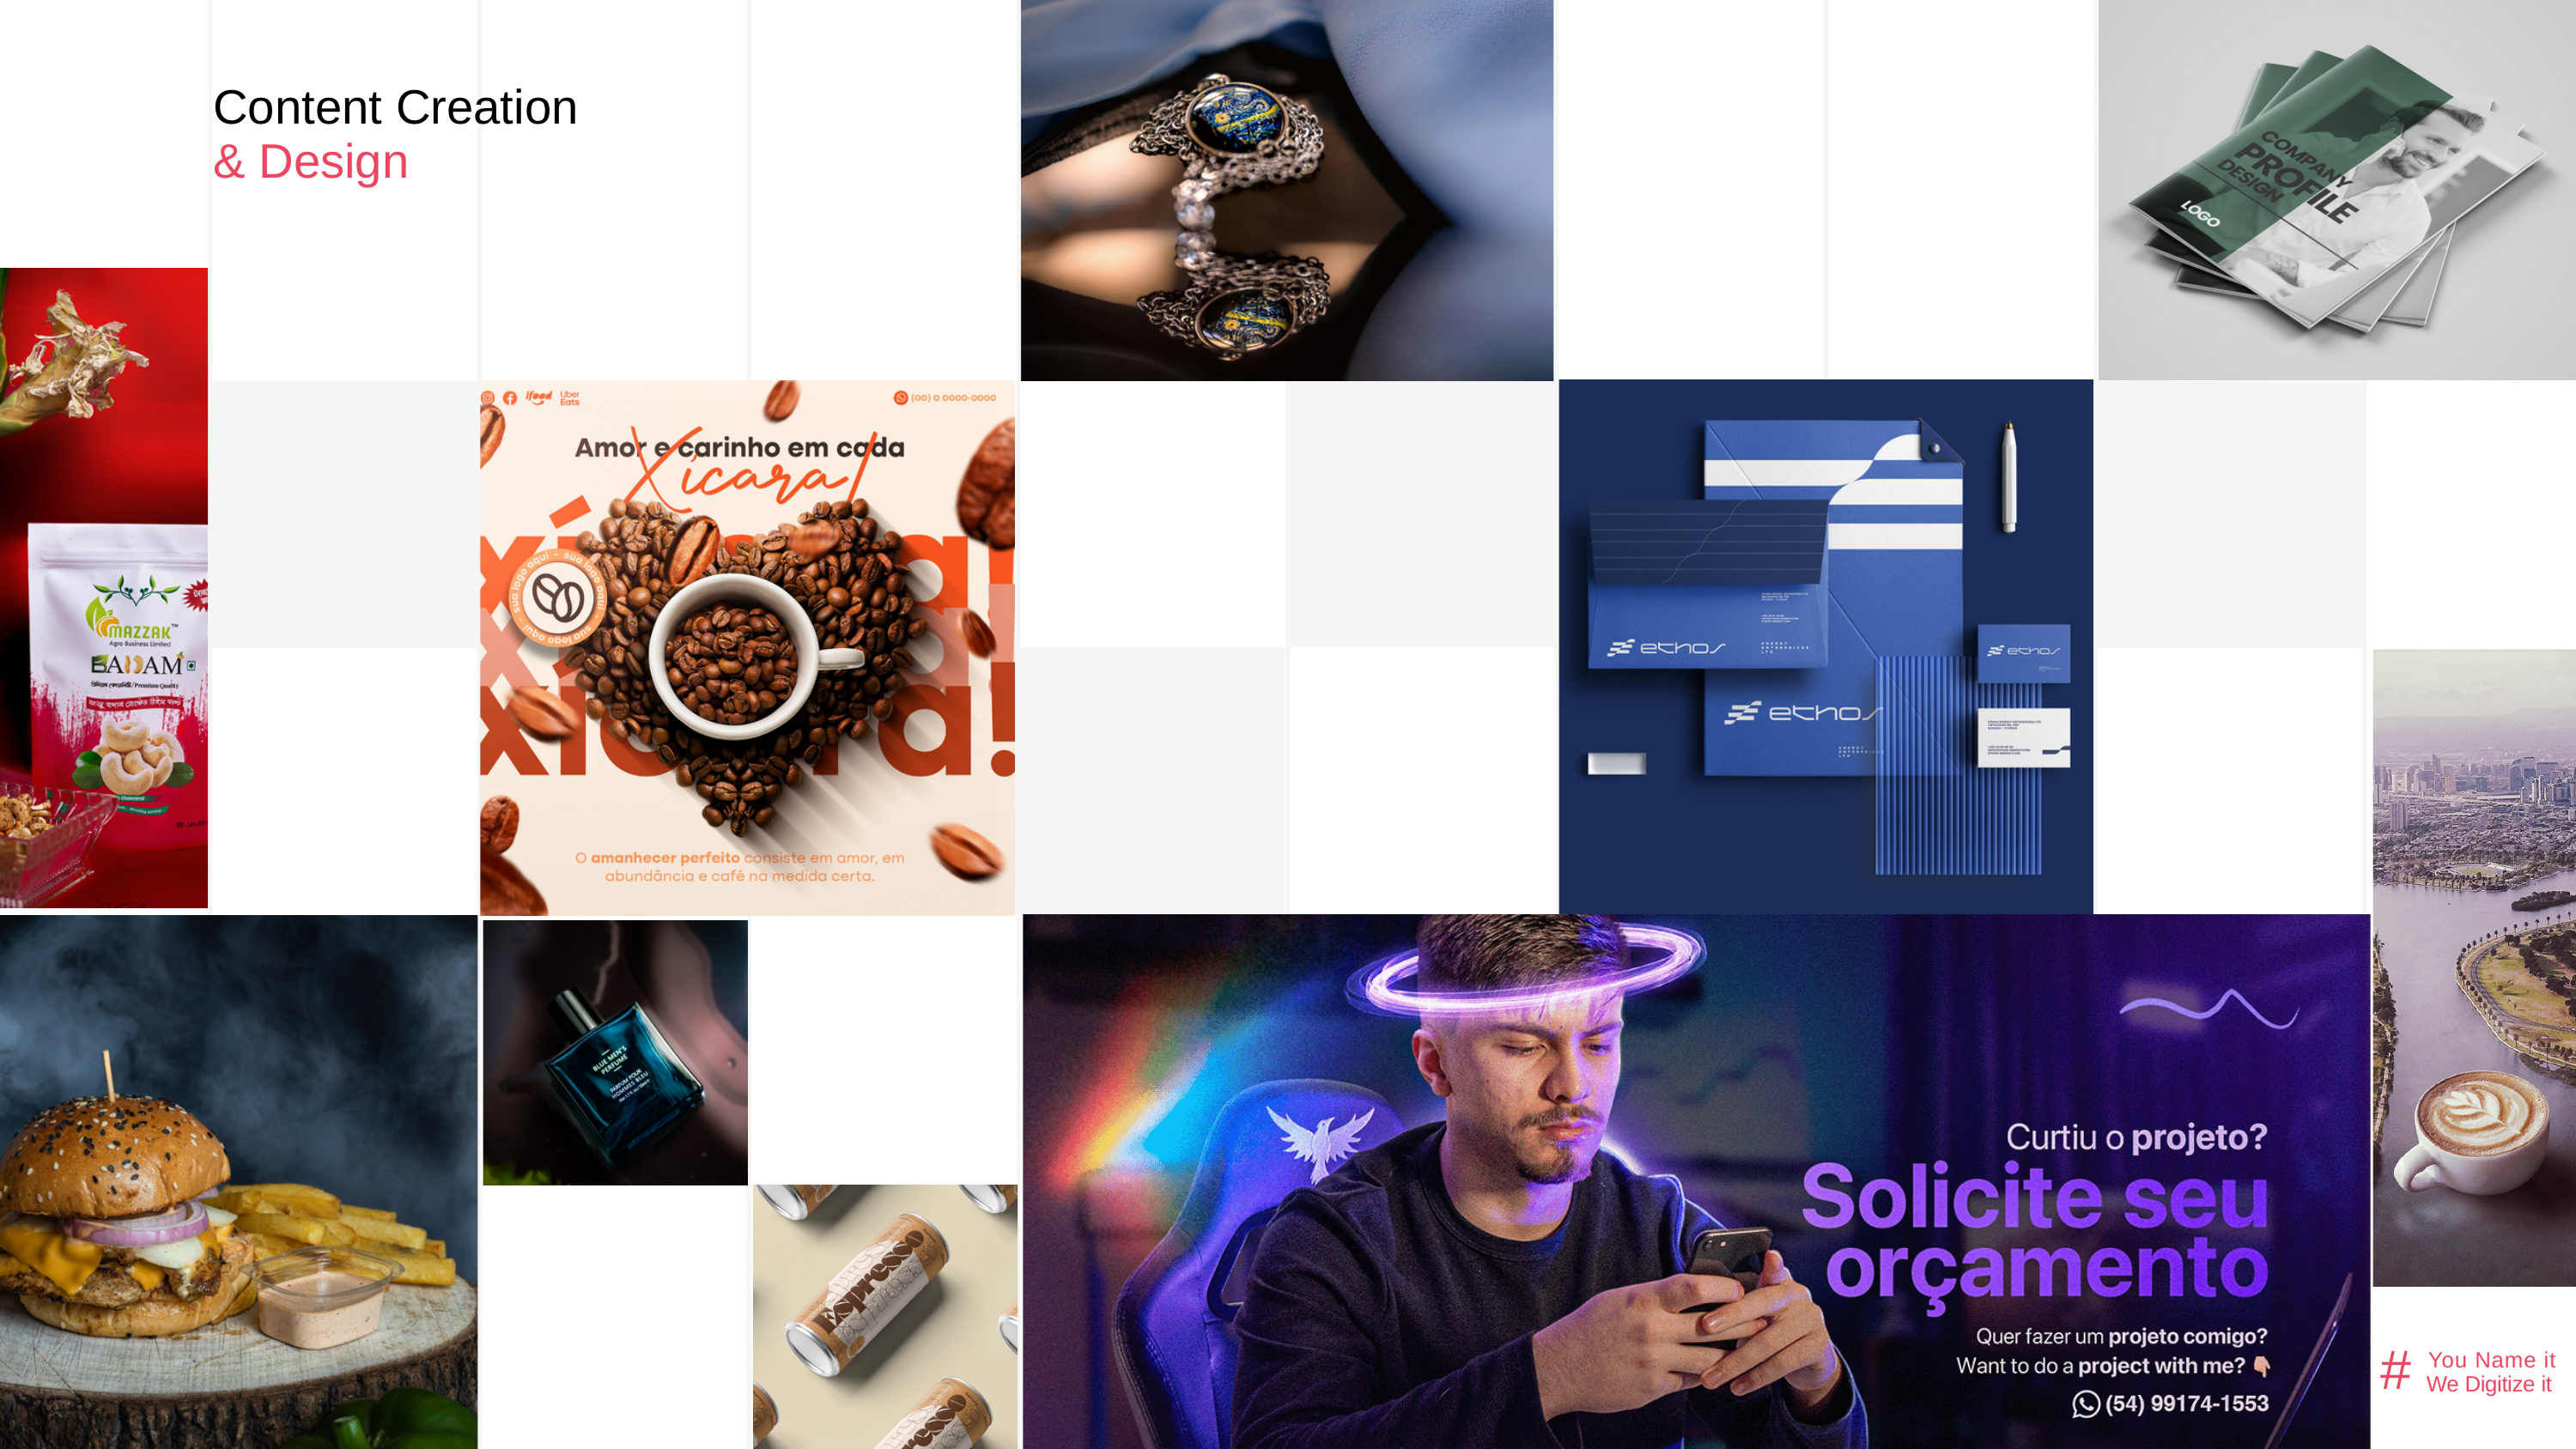

Content Creation
& Design

#
You Name it
We Digitize it